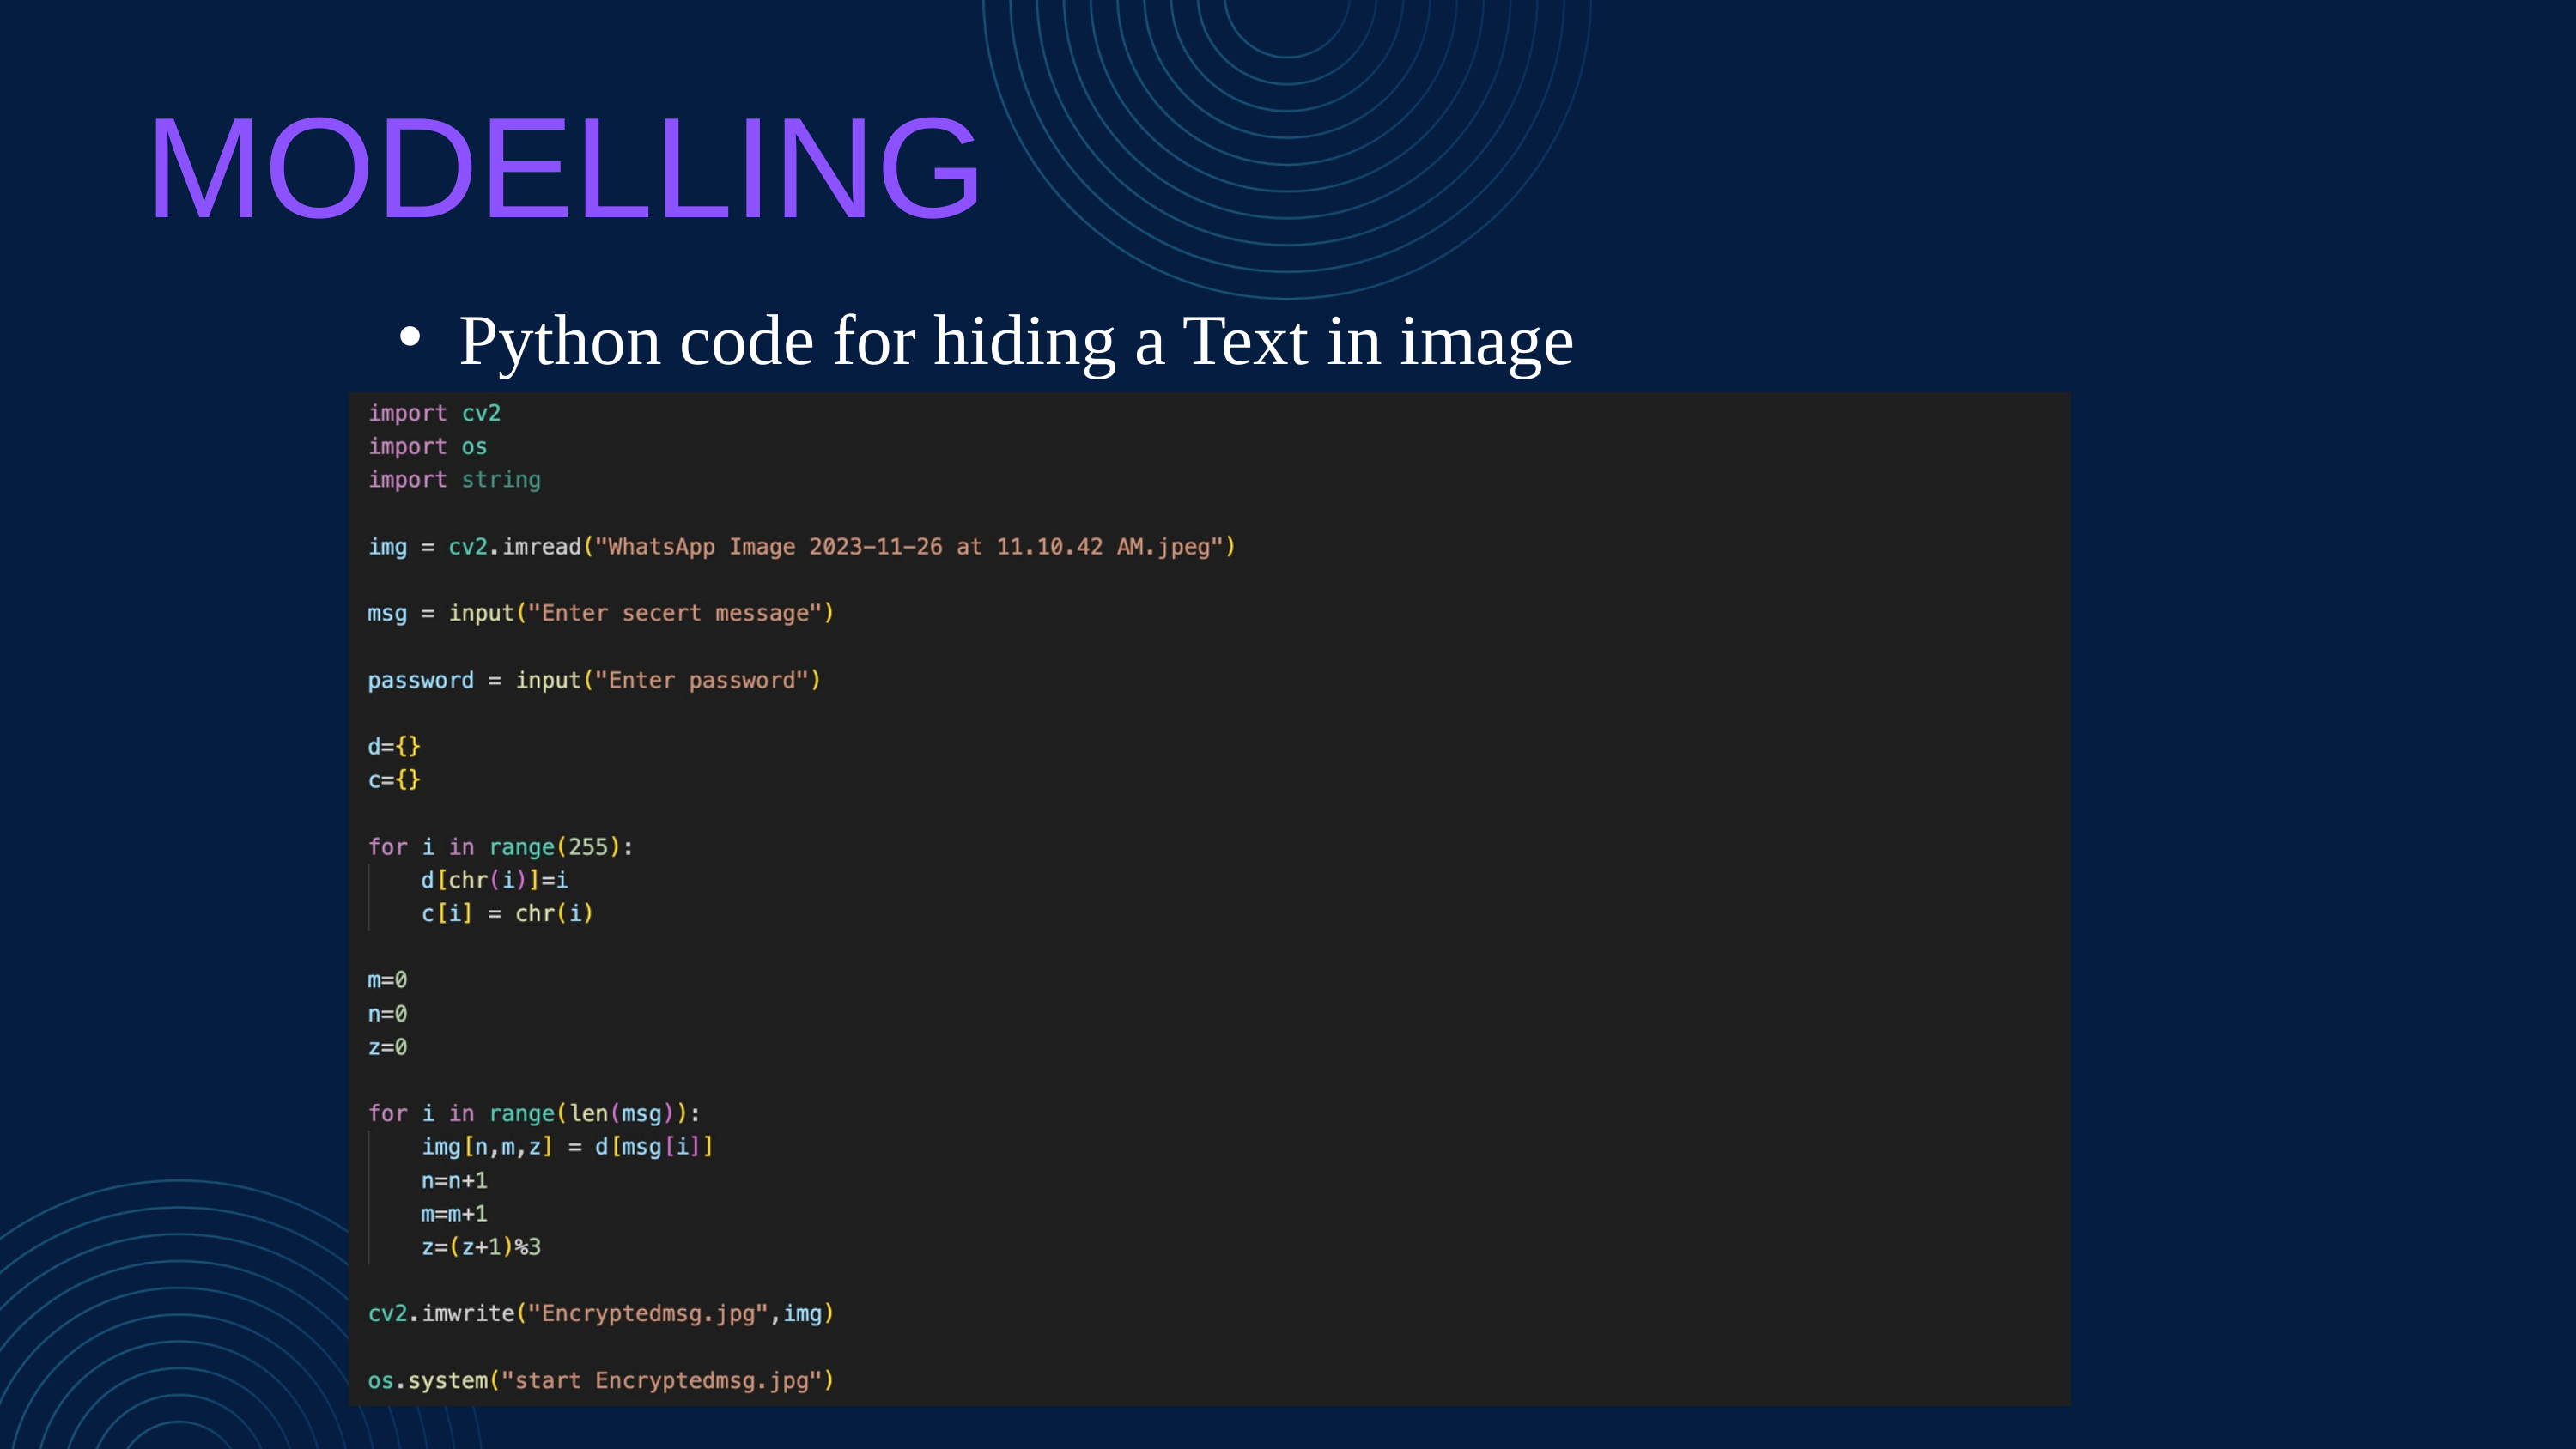

MODELLING
Python code for hiding a Text in image